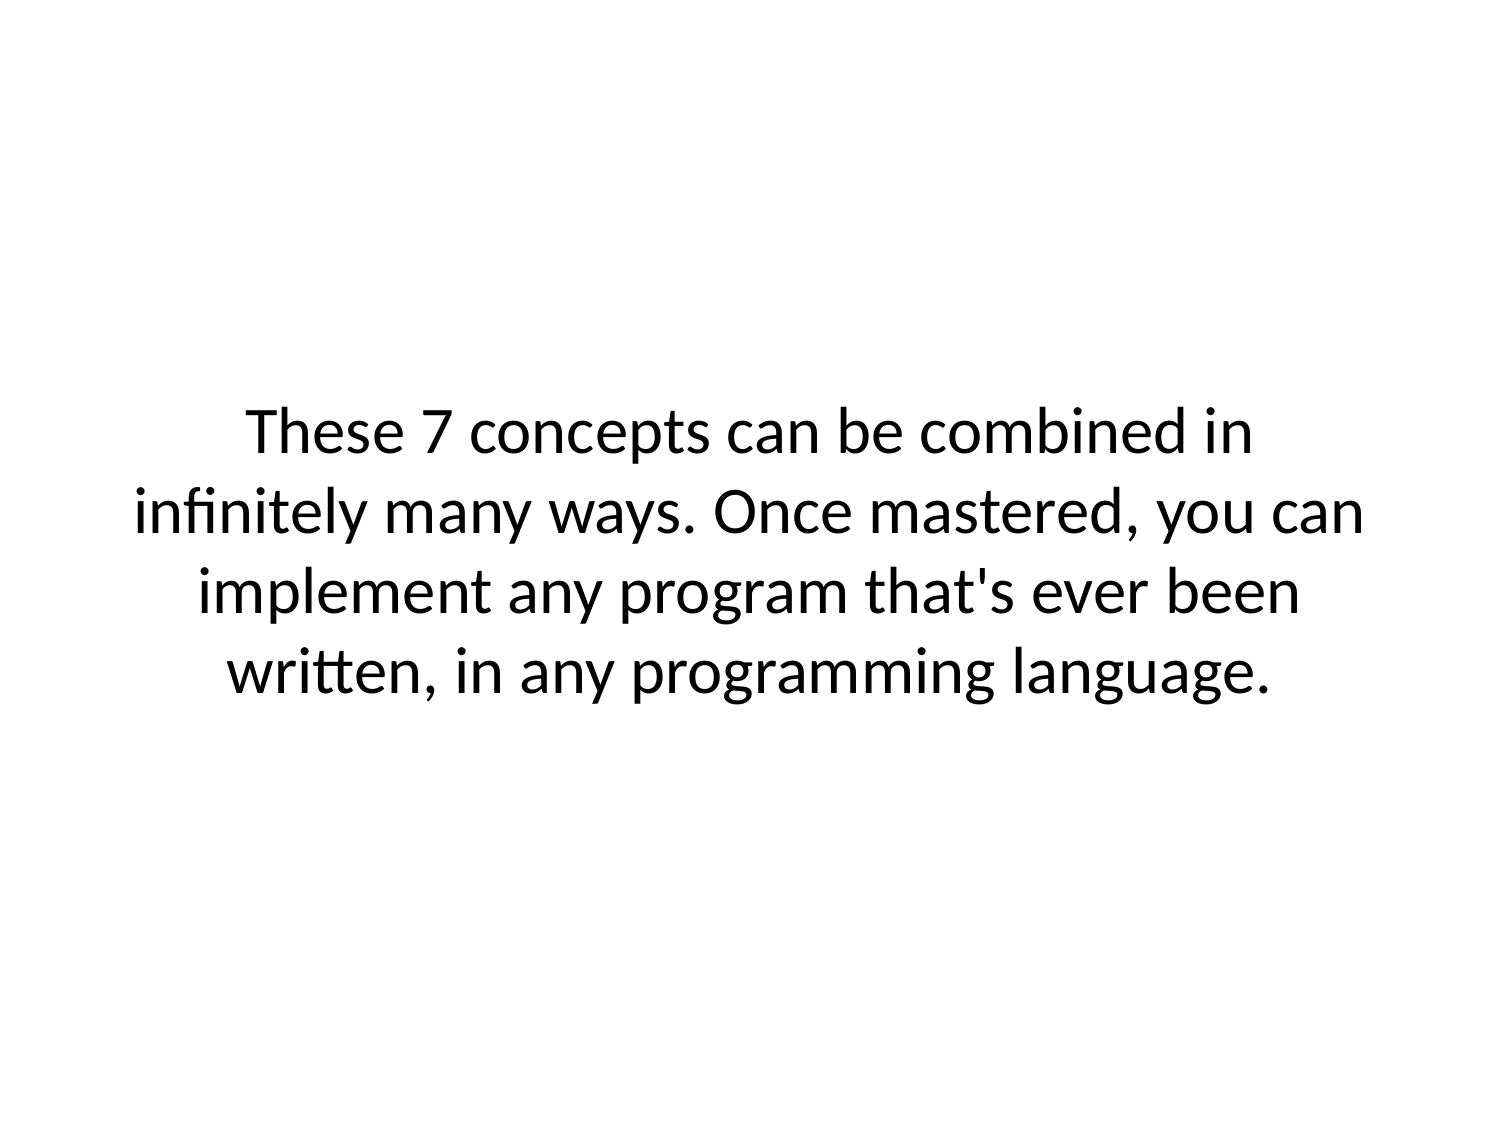

# These 7 concepts can be combined in infinitely many ways. Once mastered, you can implement any program that's ever been written, in any programming language.